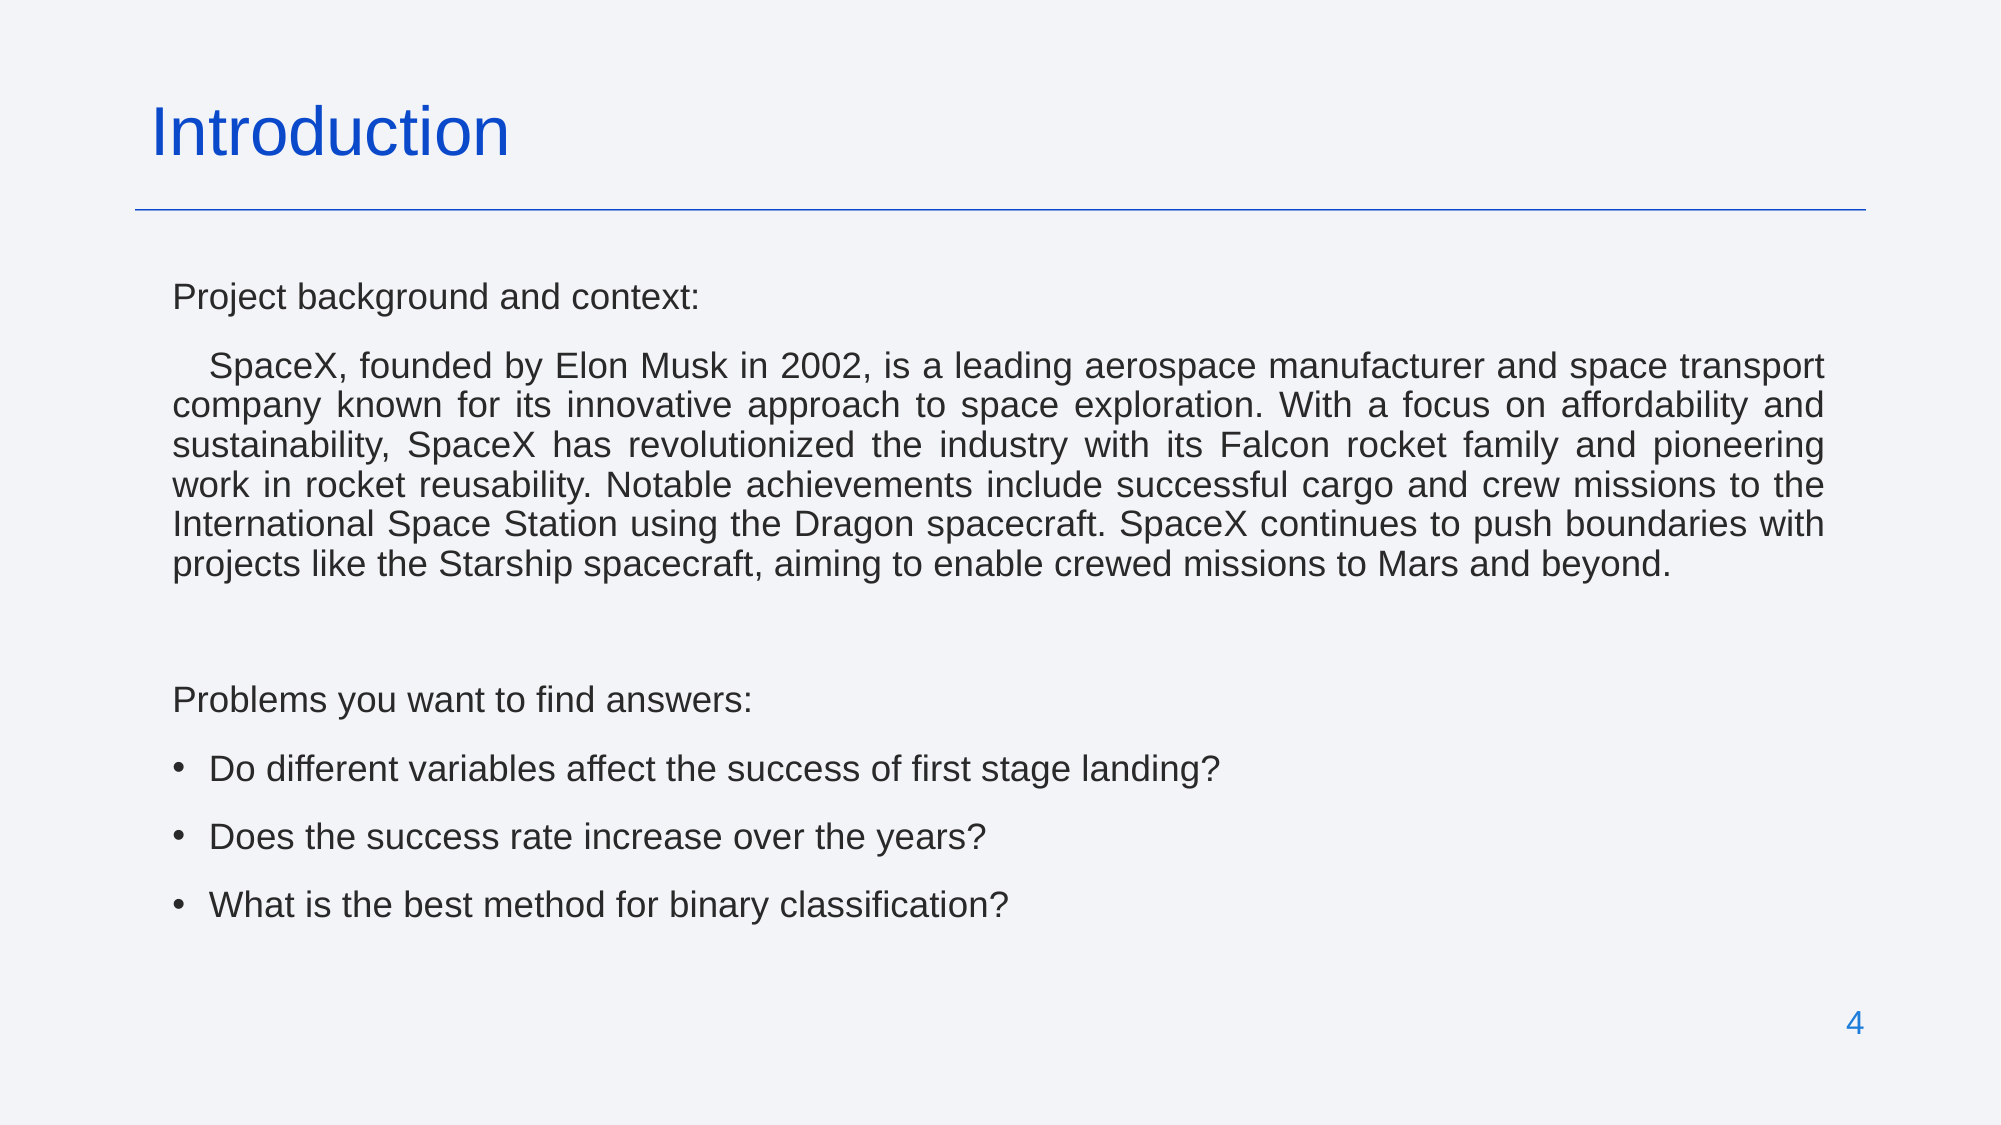

Introduction
Project background and context:
 SpaceX, founded by Elon Musk in 2002, is a leading aerospace manufacturer and space transport company known for its innovative approach to space exploration. With a focus on affordability and sustainability, SpaceX has revolutionized the industry with its Falcon rocket family and pioneering work in rocket reusability. Notable achievements include successful cargo and crew missions to the International Space Station using the Dragon spacecraft. SpaceX continues to push boundaries with projects like the Starship spacecraft, aiming to enable crewed missions to Mars and beyond.

Problems you want to find answers:
Do different variables affect the success of first stage landing?
Does the success rate increase over the years?
What is the best method for binary classification?

4